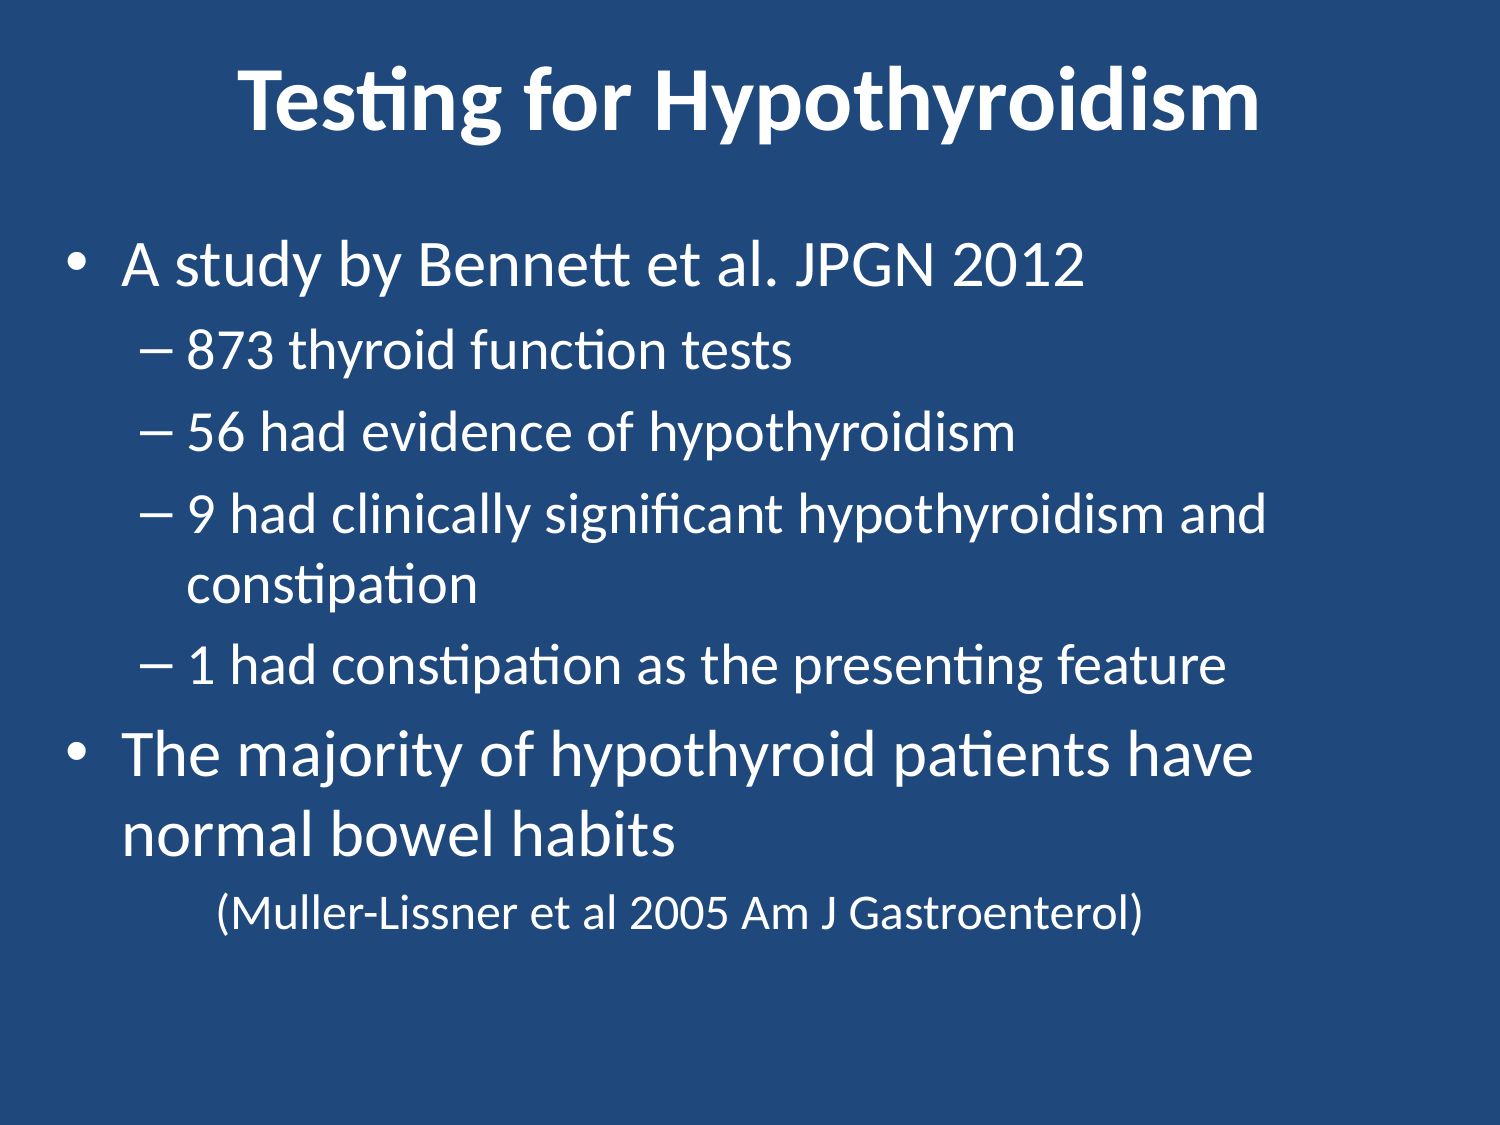

# Testing for Hypothyroidism
A study by Bennett et al. JPGN 2012
873 thyroid function tests
56 had evidence of hypothyroidism
9 had clinically significant hypothyroidism and constipation
1 had constipation as the presenting feature
The majority of hypothyroid patients have normal bowel habits
(Muller-Lissner et al 2005 Am J Gastroenterol)